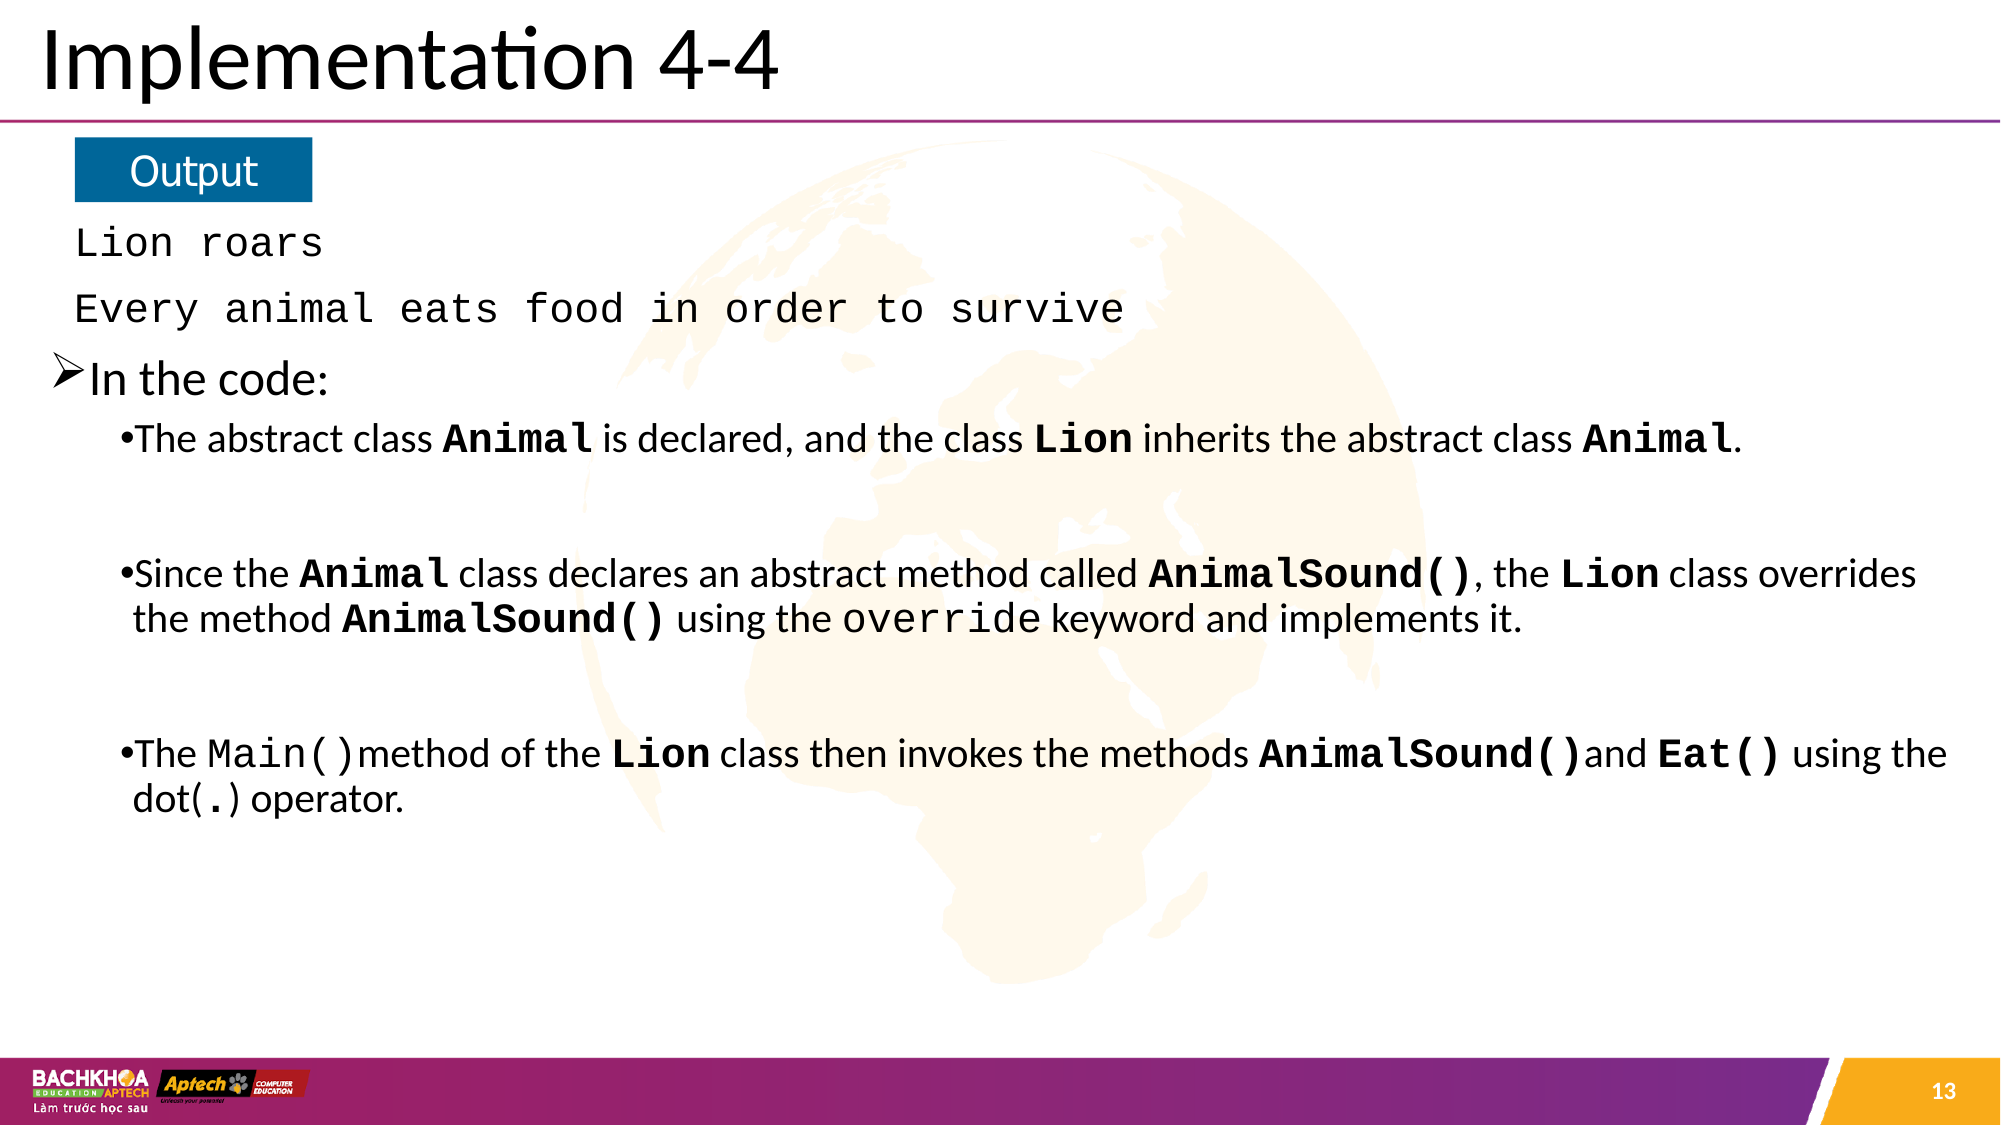

# Implementation 4-4

 Lion roars
 Every animal eats food in order to survive
In the code:
The abstract class Animal is declared, and the class Lion inherits the abstract class Animal.

Since the Animal class declares an abstract method called AnimalSound(), the Lion class overrides the method AnimalSound() using the override keyword and implements it.

The Main()method of the Lion class then invokes the methods AnimalSound()and Eat() using the dot(.) operator.

Output
13